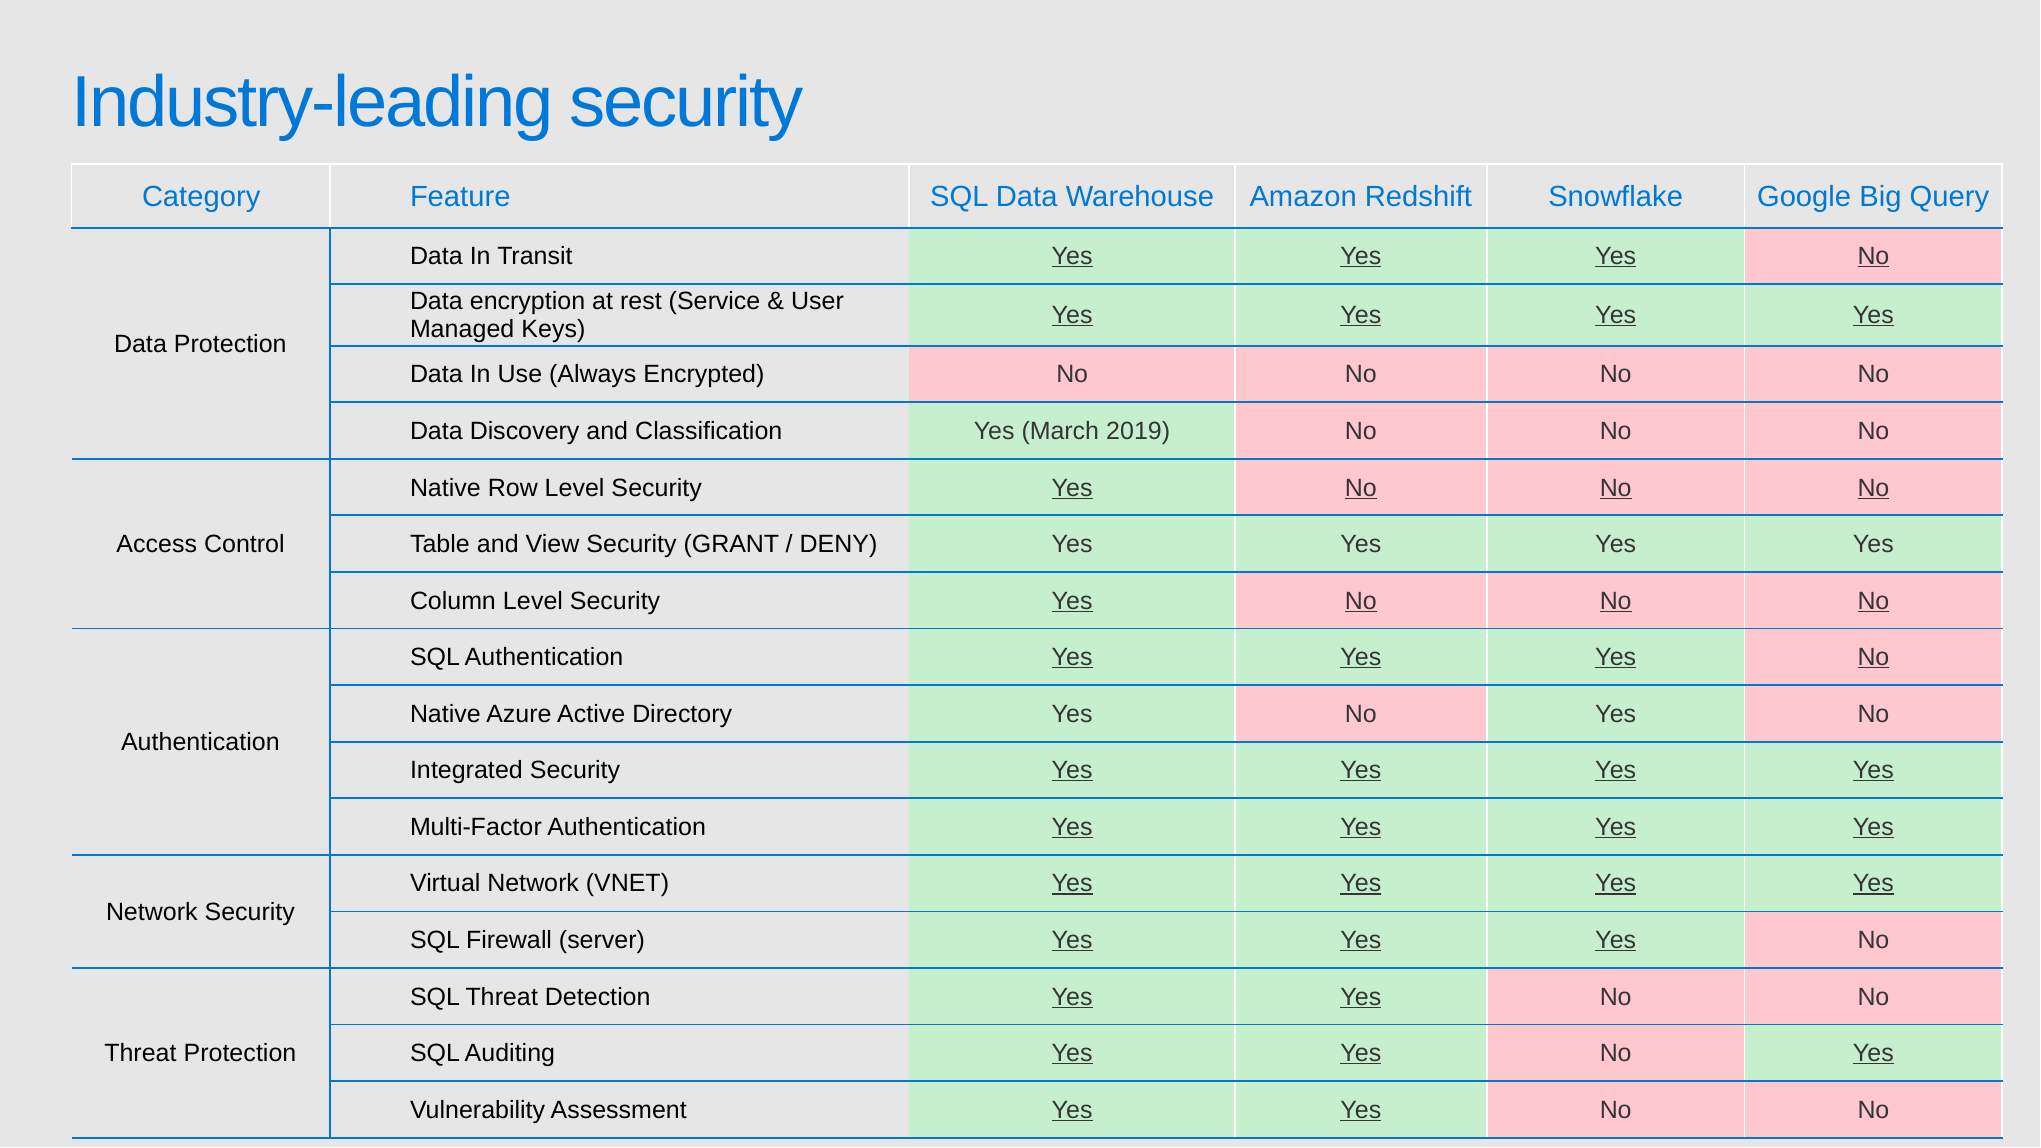

# Industry-leading security
| Category | Feature | SQL Data Warehouse | Amazon Redshift | Snowflake | Google Big Query |
| --- | --- | --- | --- | --- | --- |
| Data Protection | Data In Transit | Yes | Yes | Yes | No |
|  | Data encryption at rest (Service & User Managed Keys) | Yes | Yes | Yes | Yes |
|  | Data In Use (Always Encrypted) | No | No | No | No |
|  | Data Discovery and Classification | Yes (March 2019) | No | No | No |
| Access Control | Native Row Level Security | Yes | No | No | No |
|  | Table and View Security (GRANT / DENY) | Yes | Yes | Yes | Yes |
|  | Column Level Security | Yes | No | No | No |
| Authentication | SQL Authentication | Yes | Yes | Yes | No |
|  | Native Azure Active Directory | Yes | No | Yes | No |
|  | Integrated Security | Yes | Yes | Yes | Yes |
|  | Multi-Factor Authentication | Yes | Yes | Yes | Yes |
| Network Security | Virtual Network (VNET) | Yes | Yes | Yes | Yes |
|  | SQL Firewall (server) | Yes | Yes | Yes | No |
| Threat Protection | SQL Threat Detection | Yes | Yes | No | No |
|  | SQL Auditing | Yes | Yes | No | Yes |
|  | Vulnerability Assessment | Yes | Yes | No | No |